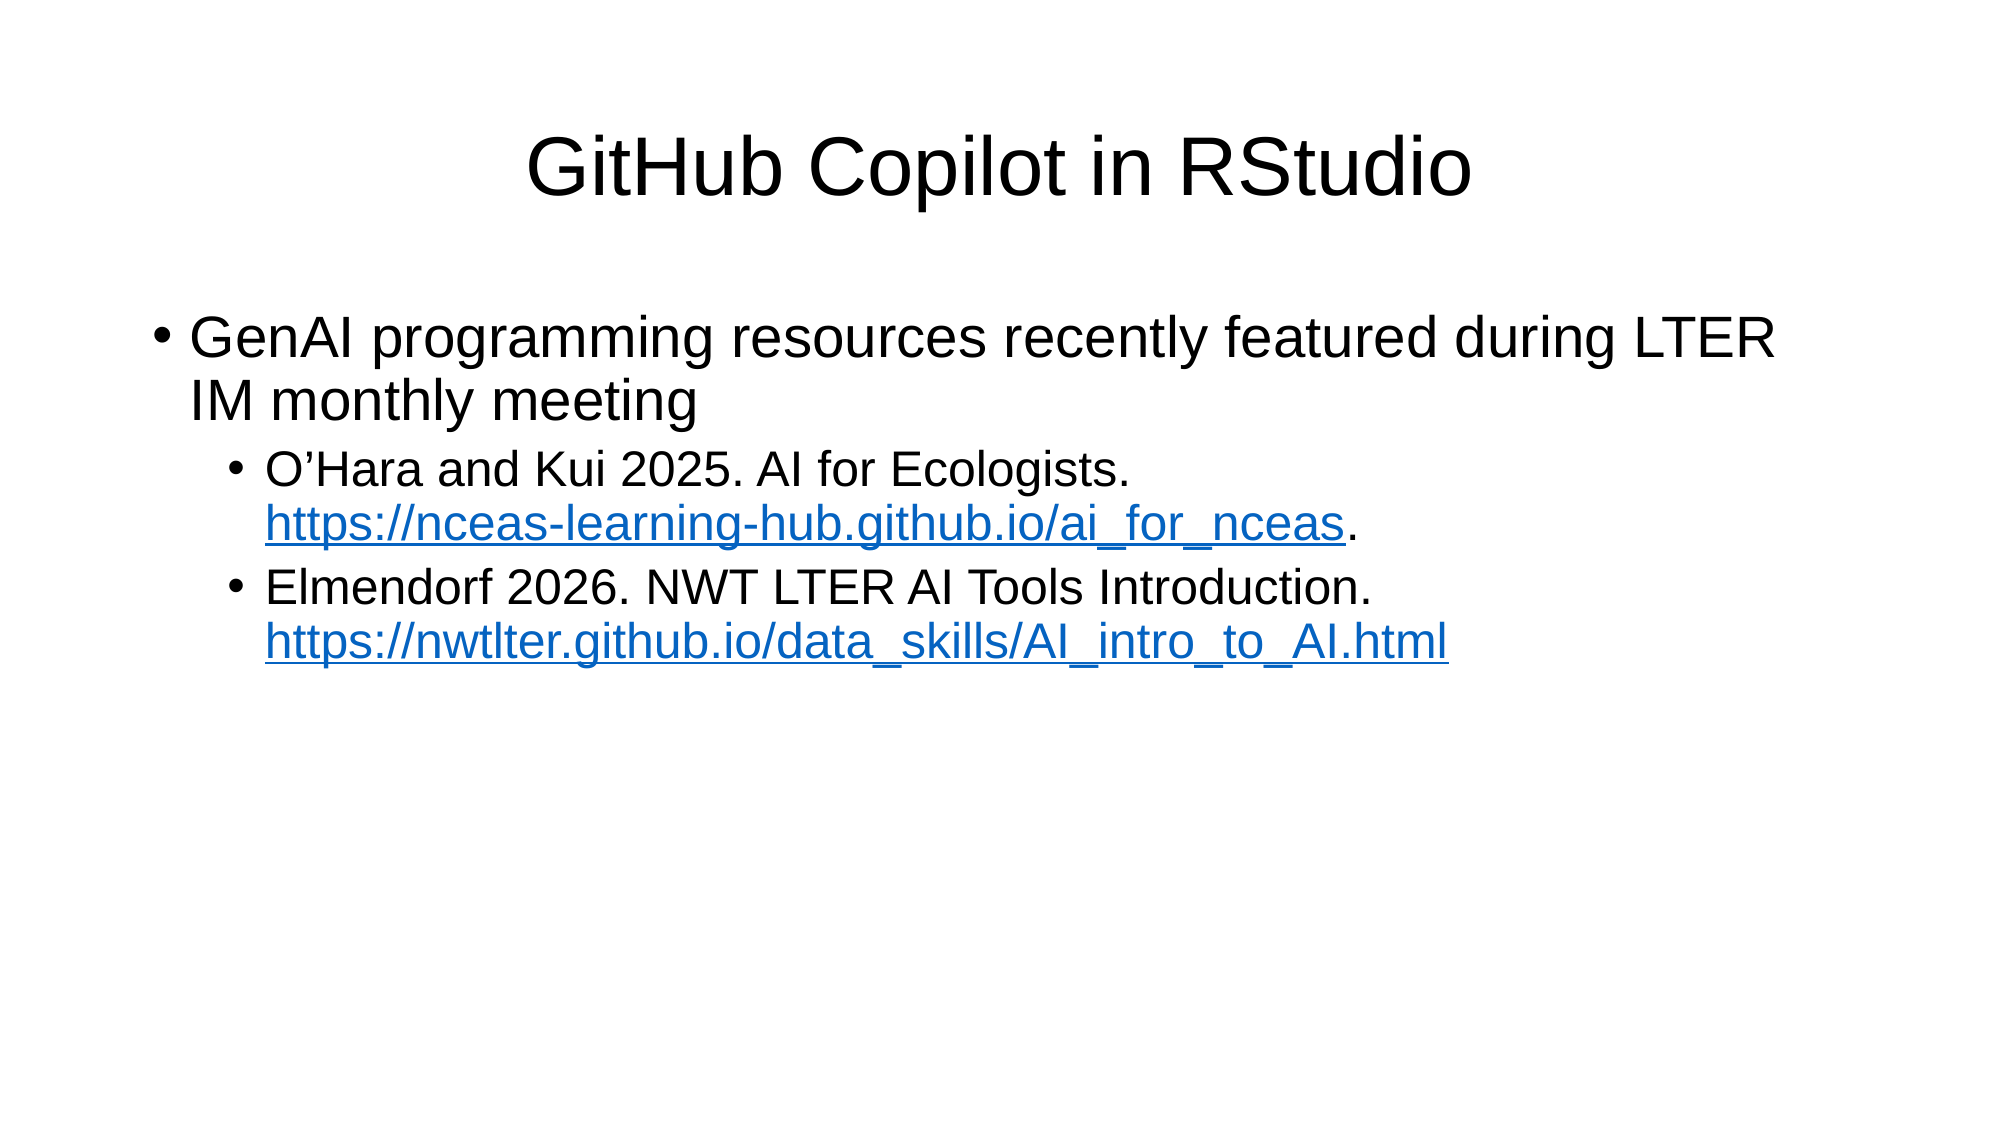

# GitHub Copilot in RStudio
GenAI programming resources recently featured during LTER IM monthly meeting
O’Hara and Kui 2025. AI for Ecologists. https://nceas-learning-hub.github.io/ai_for_nceas.
Elmendorf 2026. NWT LTER AI Tools Introduction. https://nwtlter.github.io/data_skills/AI_intro_to_AI.html